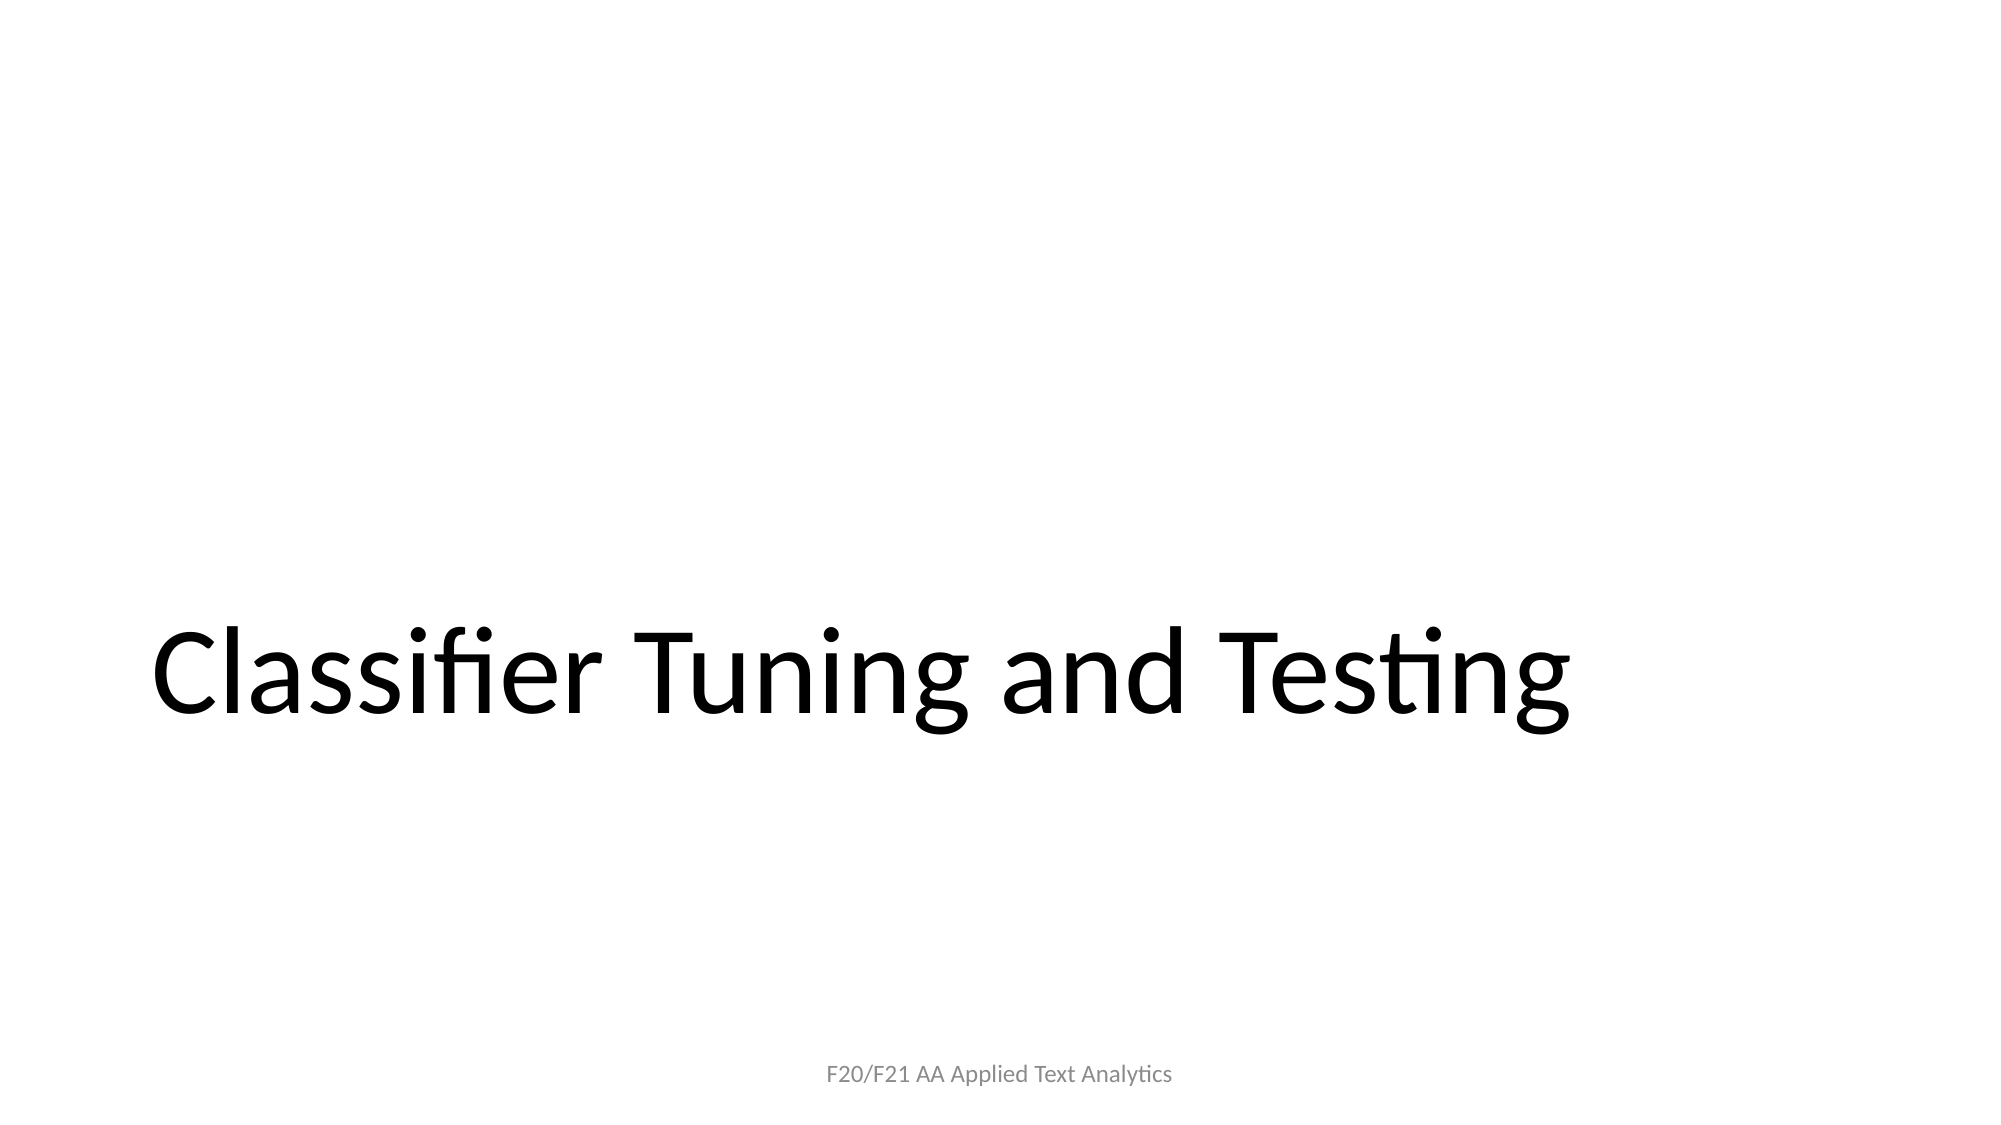

# Classifier Tuning and Testing

F20/F21 AA Applied Text Analytics